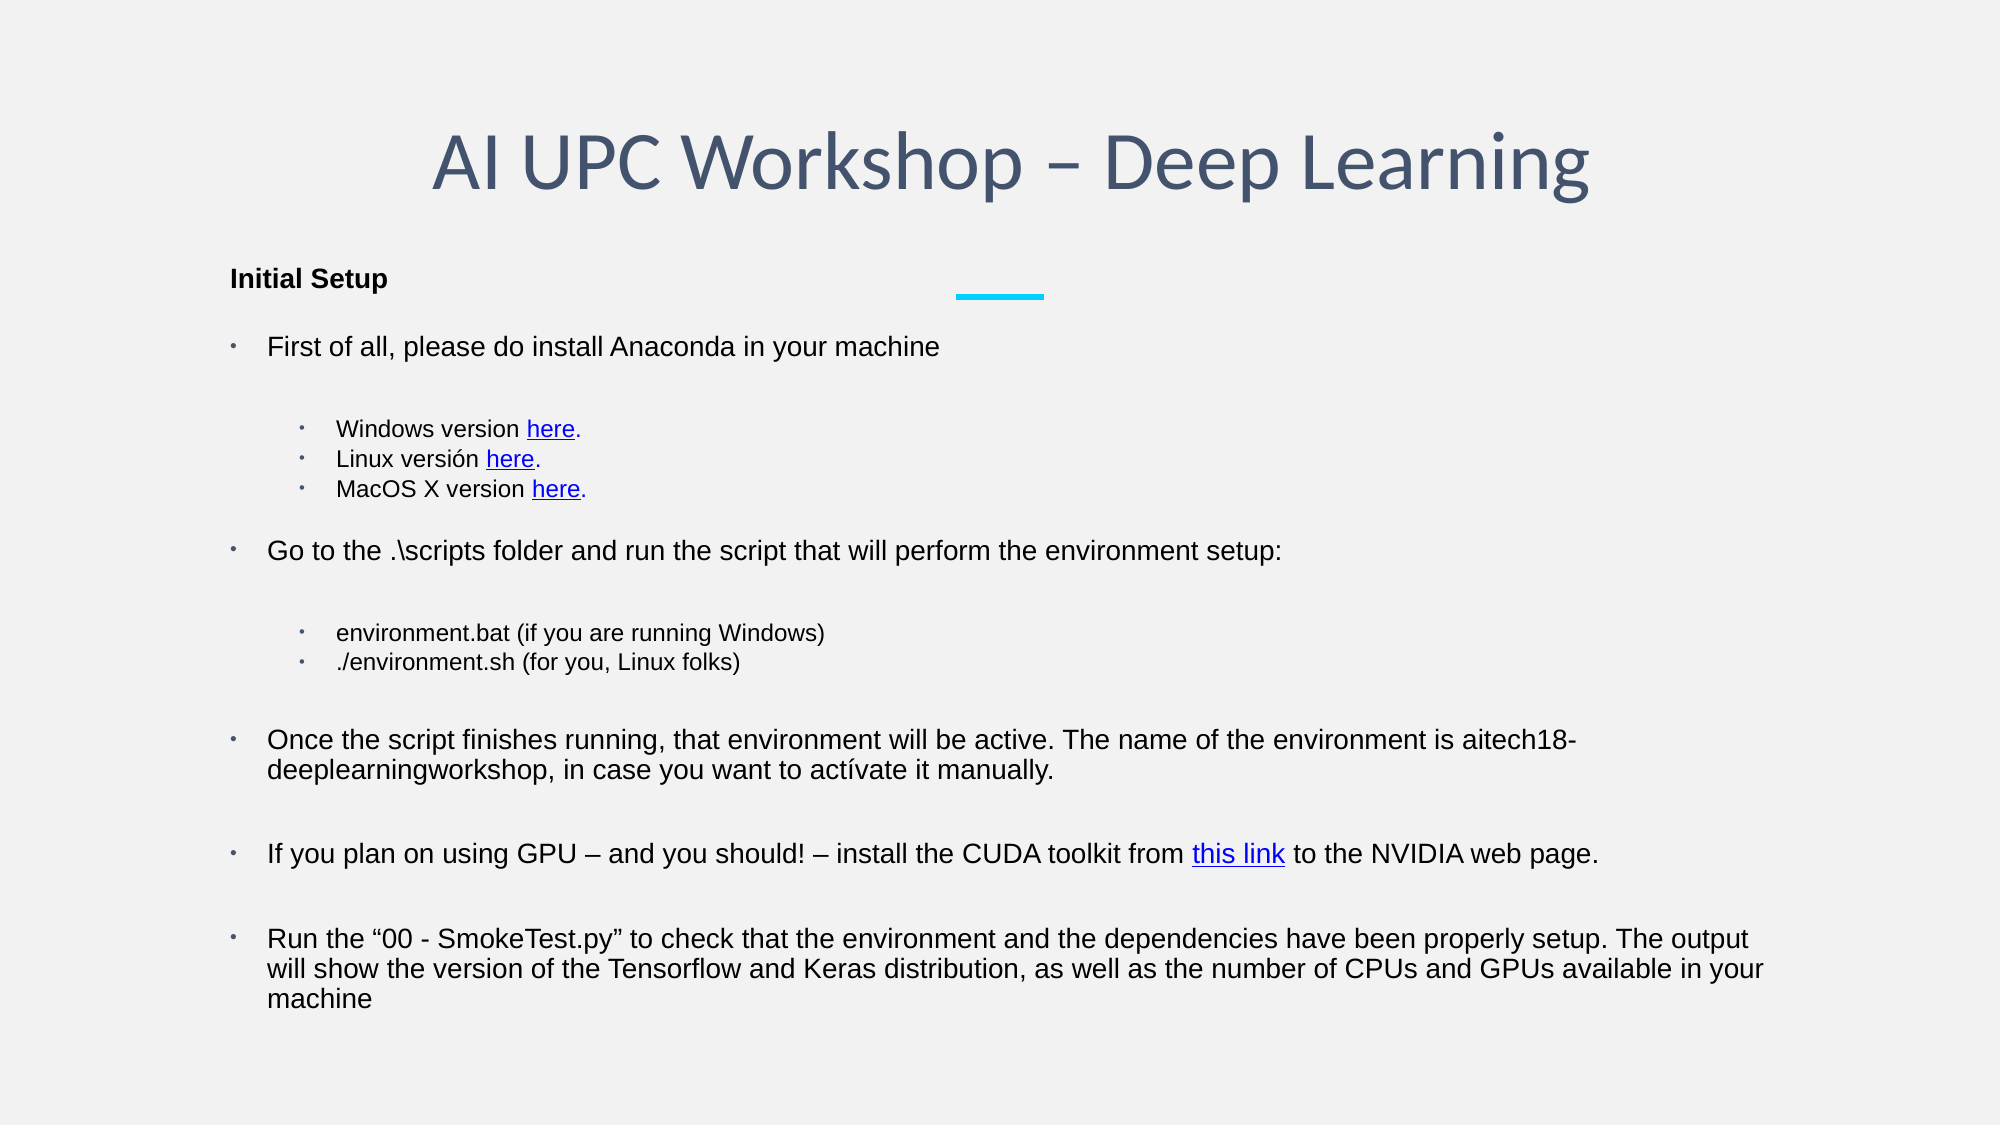

# AI UPC Workshop – Deep Learning
Initial Setup

First of all, please do install Anaconda in your machine

Windows version here.
Linux versión here.
MacOS X version here.

Go to the .\scripts folder and run the script that will perform the environment setup:

environment.bat (if you are running Windows)
./environment.sh (for you, Linux folks)

Once the script finishes running, that environment will be active. The name of the environment is aitech18-deeplearningworkshop, in case you want to actívate it manually.

If you plan on using GPU – and you should! – install the CUDA toolkit from this link to the NVIDIA web page.

Run the “00 - SmokeTest.py” to check that the environment and the dependencies have been properly setup. The output will show the version of the Tensorflow and Keras distribution, as well as the number of CPUs and GPUs available in your machine